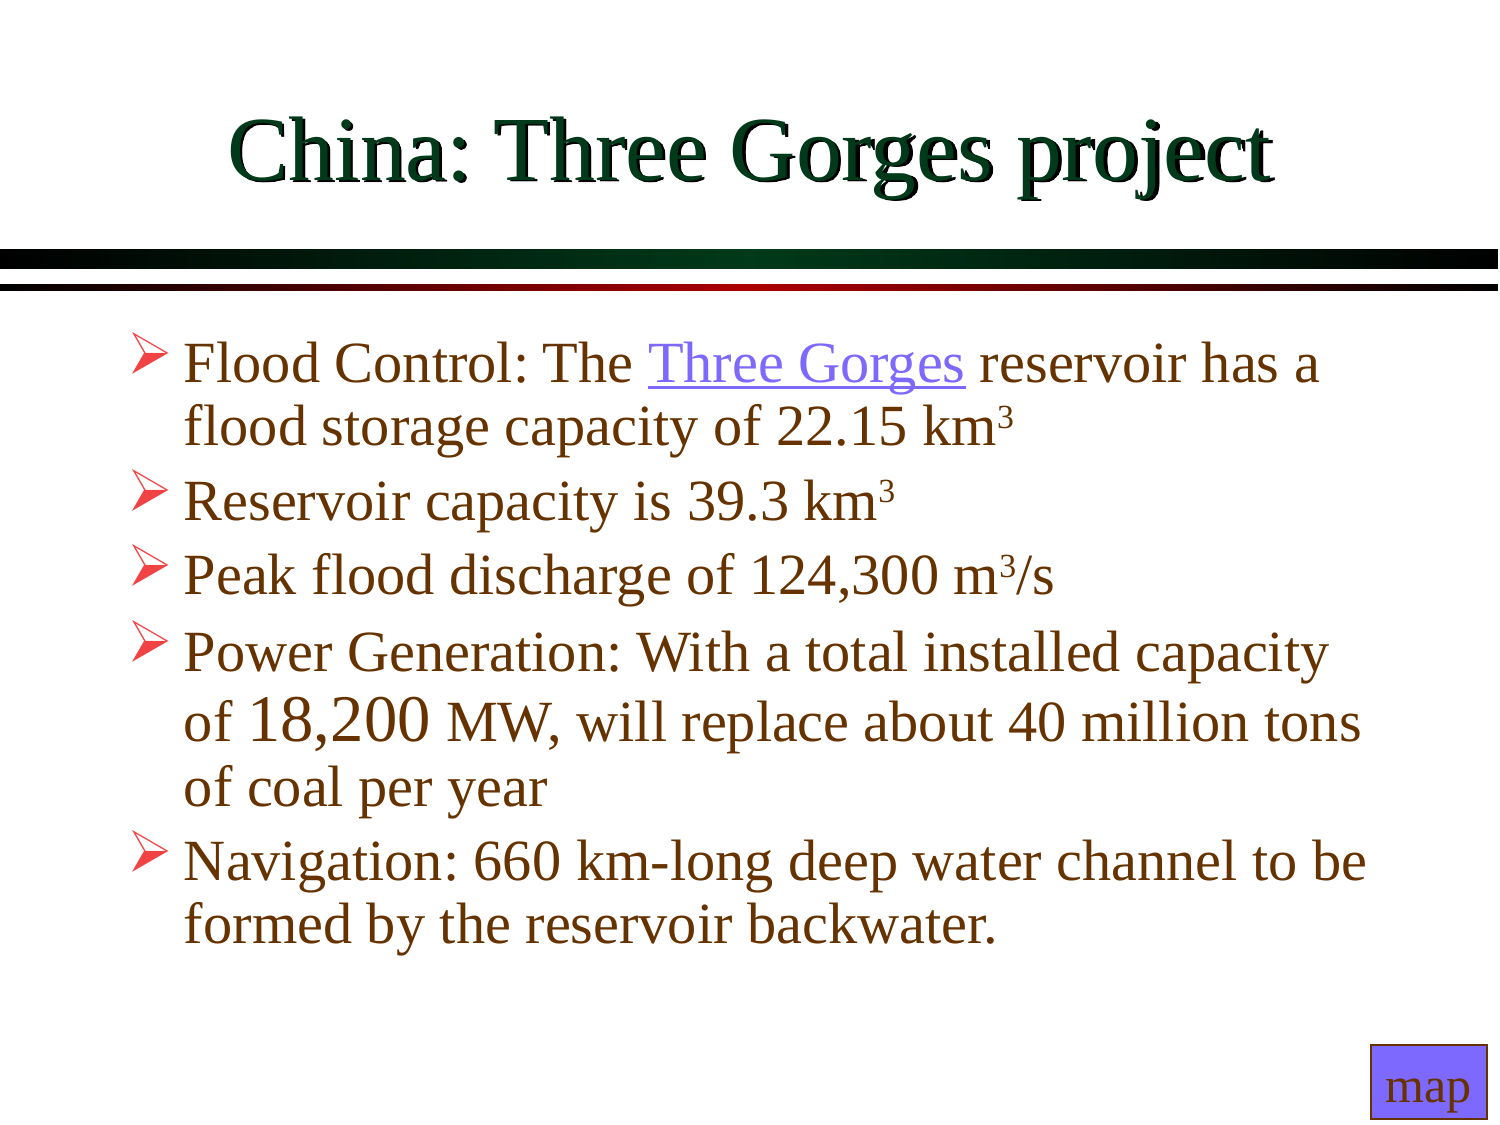

# China: Three Gorges project
Flood Control: The Three Gorges reservoir has a flood storage capacity of 22.15 km3
Reservoir capacity is 39.3 km3
Peak flood discharge of 124,300 m3/s
Power Generation: With a total installed capacity of 18,200 MW, will replace about 40 million tons of coal per year
Navigation: 660 km-long deep water channel to be formed by the reservoir backwater.
map